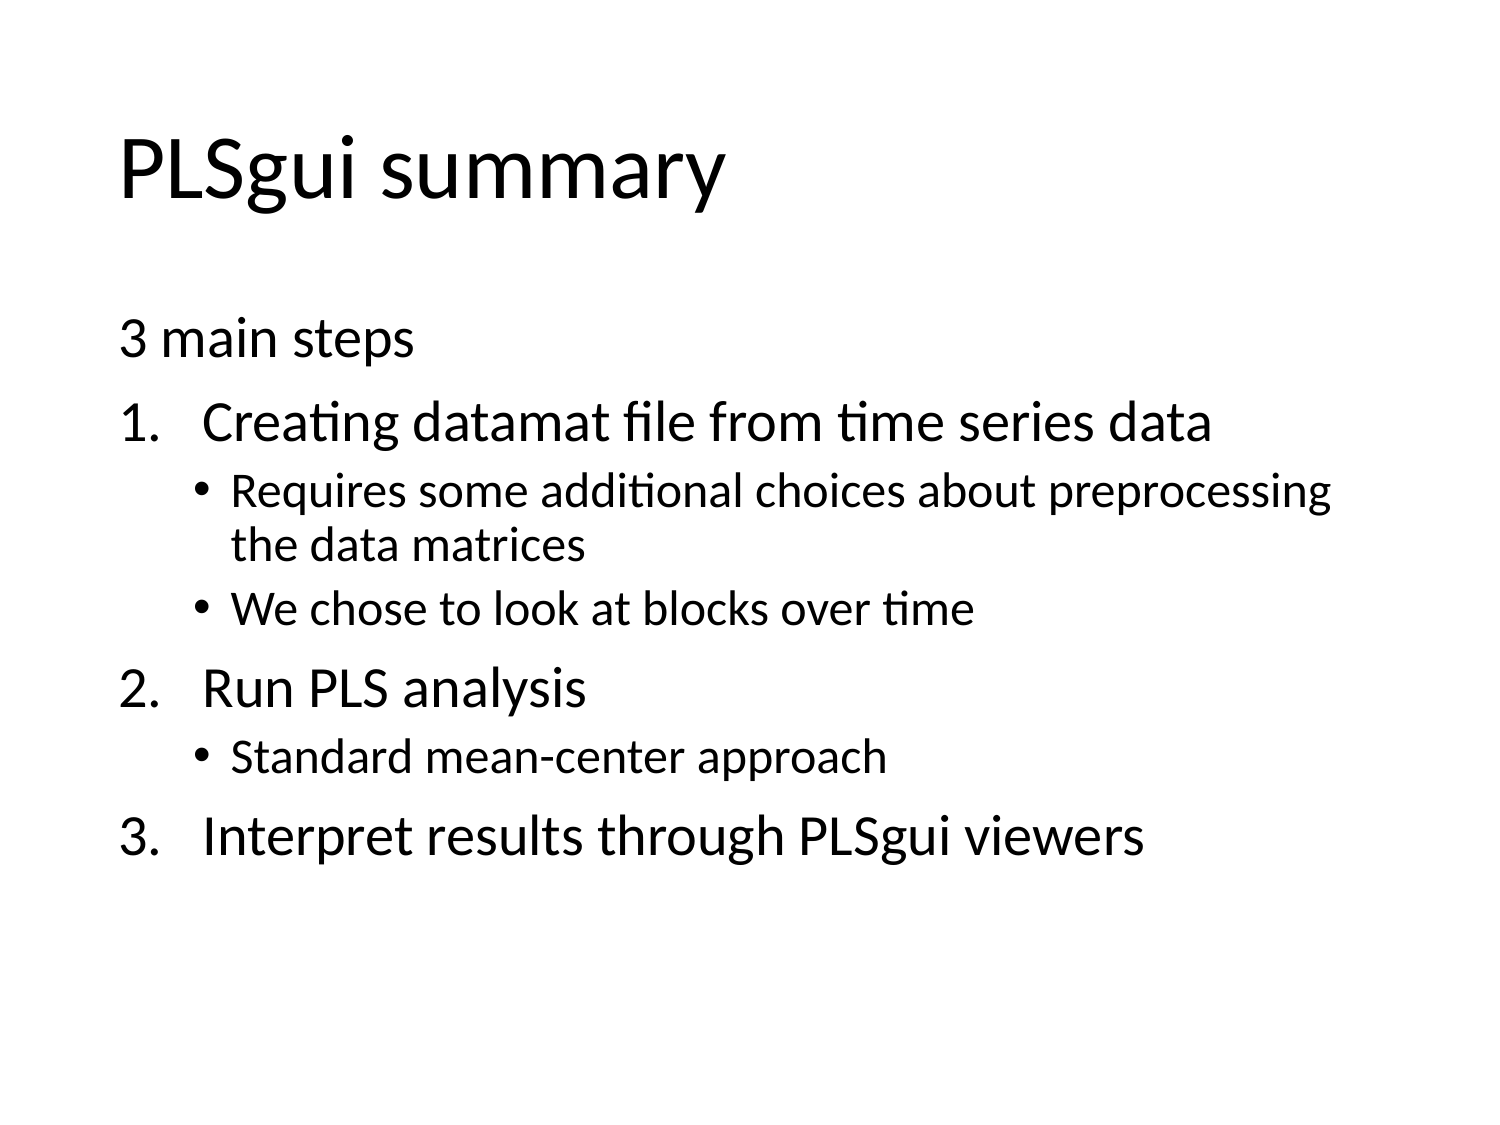

# PLSgui summary
3 main steps
Creating datamat file from time series data
Requires some additional choices about preprocessing the data matrices
We chose to look at blocks over time
Run PLS analysis
Standard mean-center approach
Interpret results through PLSgui viewers